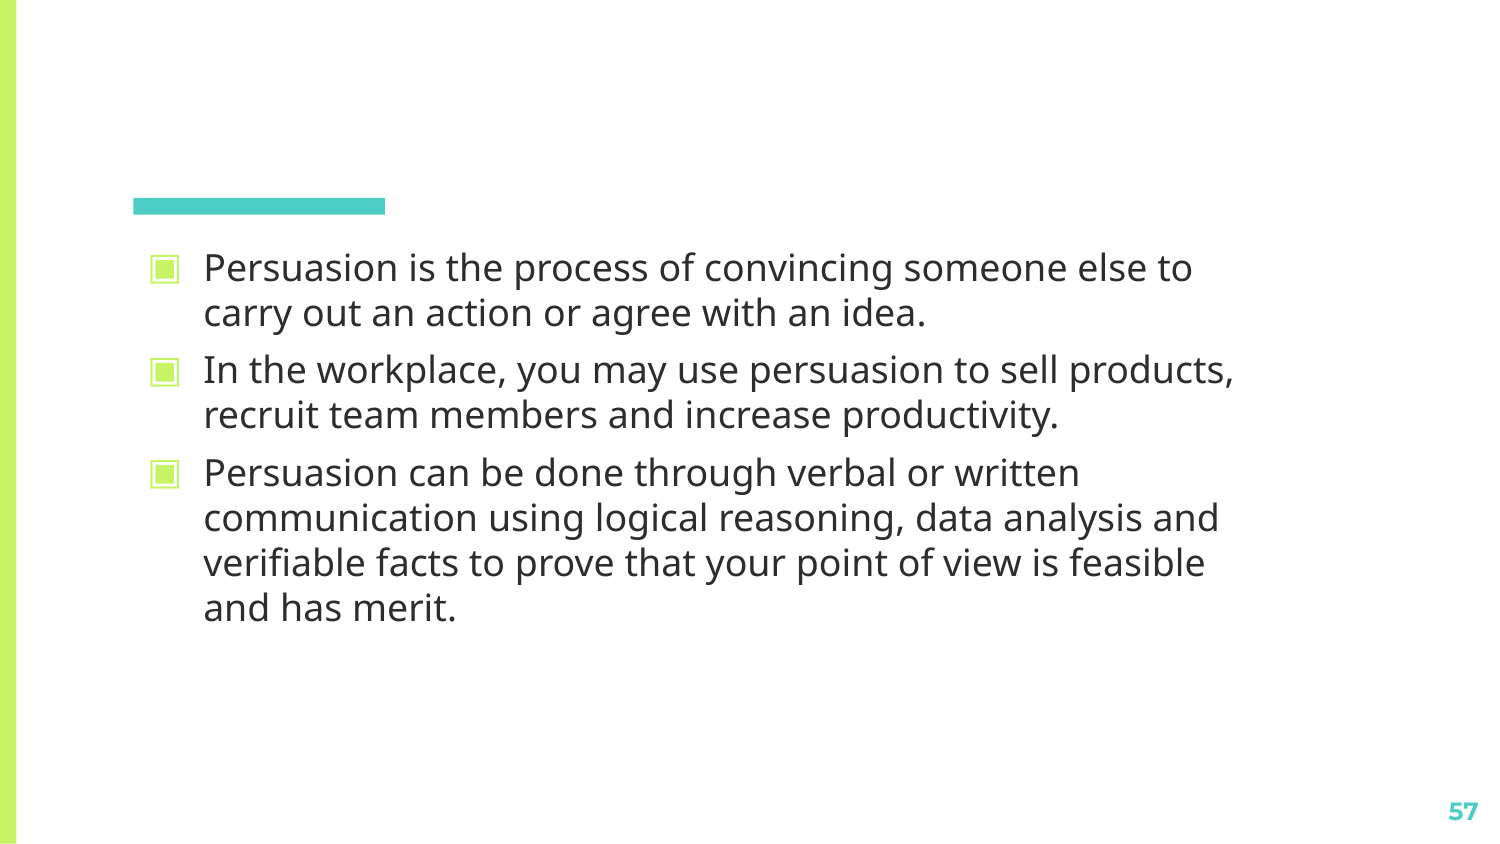

Persuasion is the process of convincing someone else to carry out an action or agree with an idea.
In the workplace, you may use persuasion to sell products, recruit team members and increase productivity.
Persuasion can be done through verbal or written communication using logical reasoning, data analysis and verifiable facts to prove that your point of view is feasible and has merit.
57